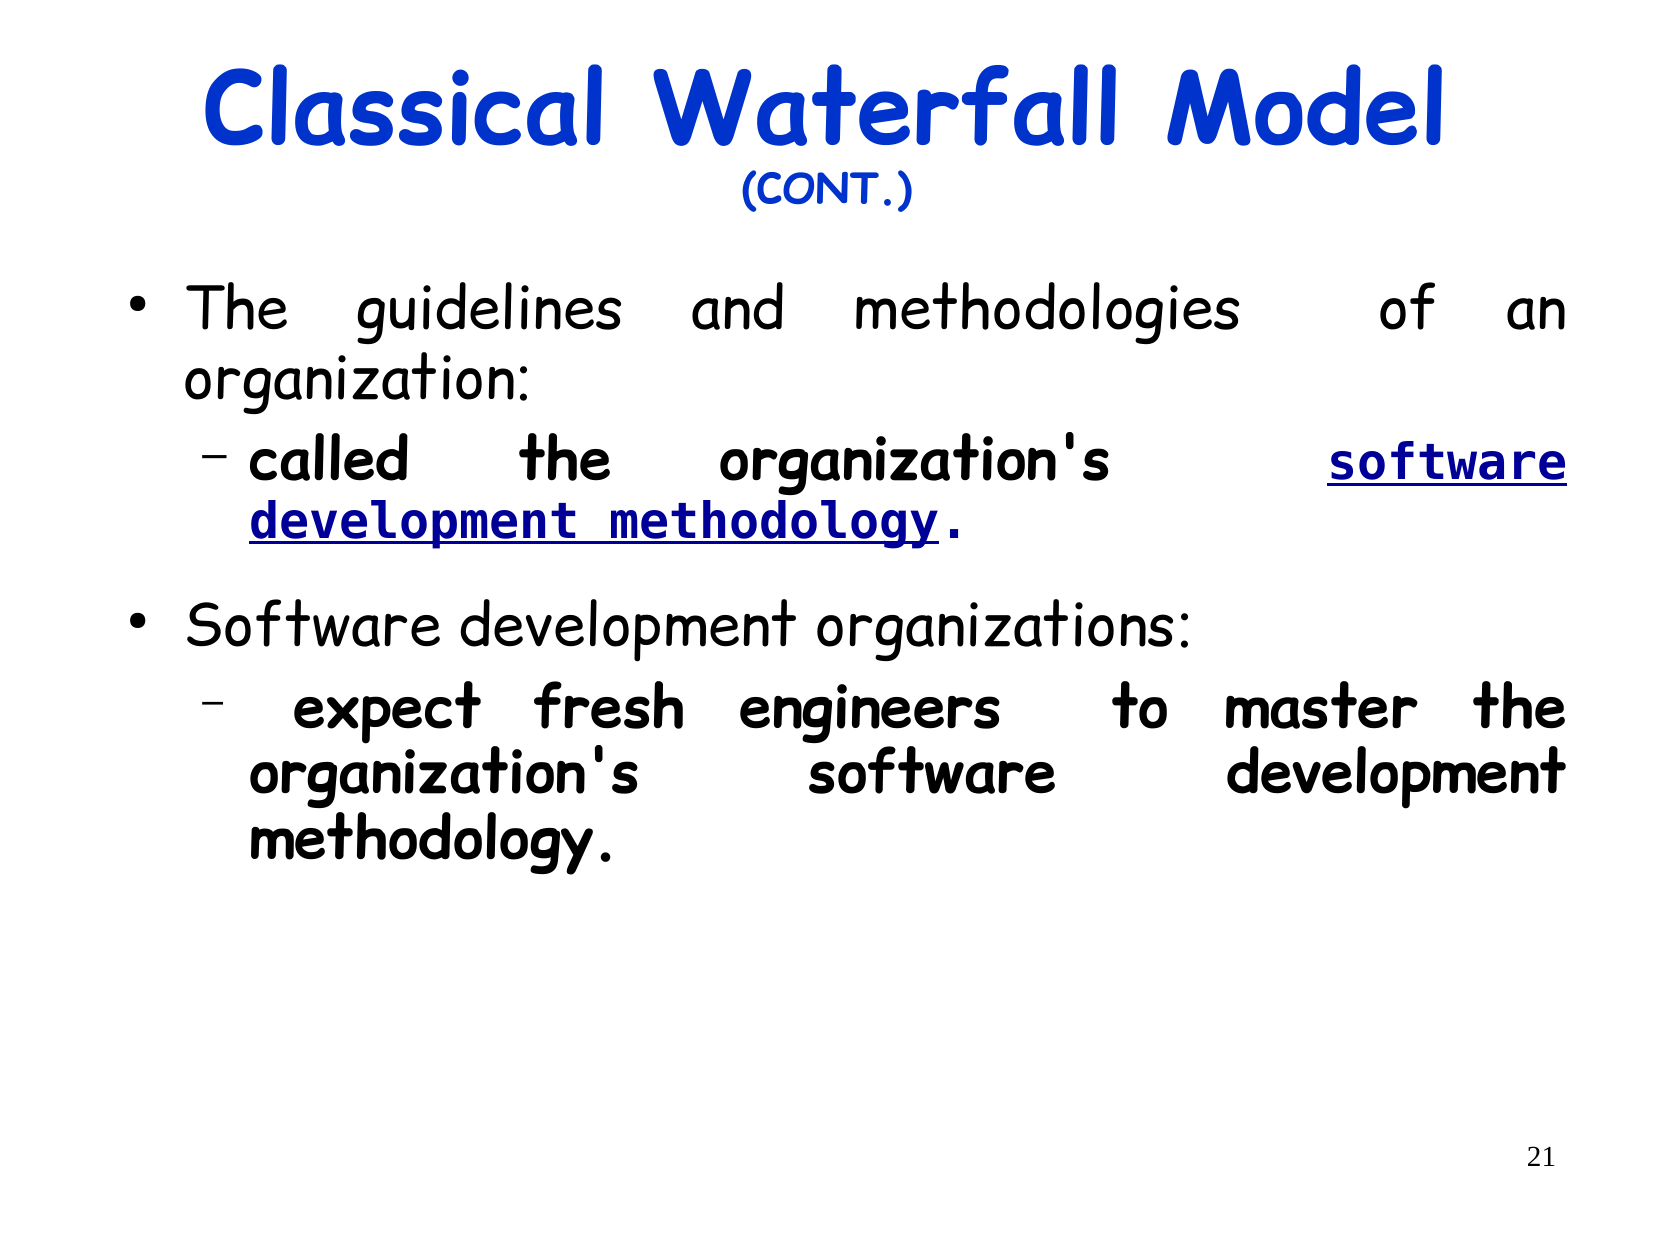

# Classical Waterfall Model (CONT.)
The guidelines and methodologies  of an organization:
called the organization's  software development methodology.
Software development organizations:
 expect fresh engineers  to master the organization's software development methodology.